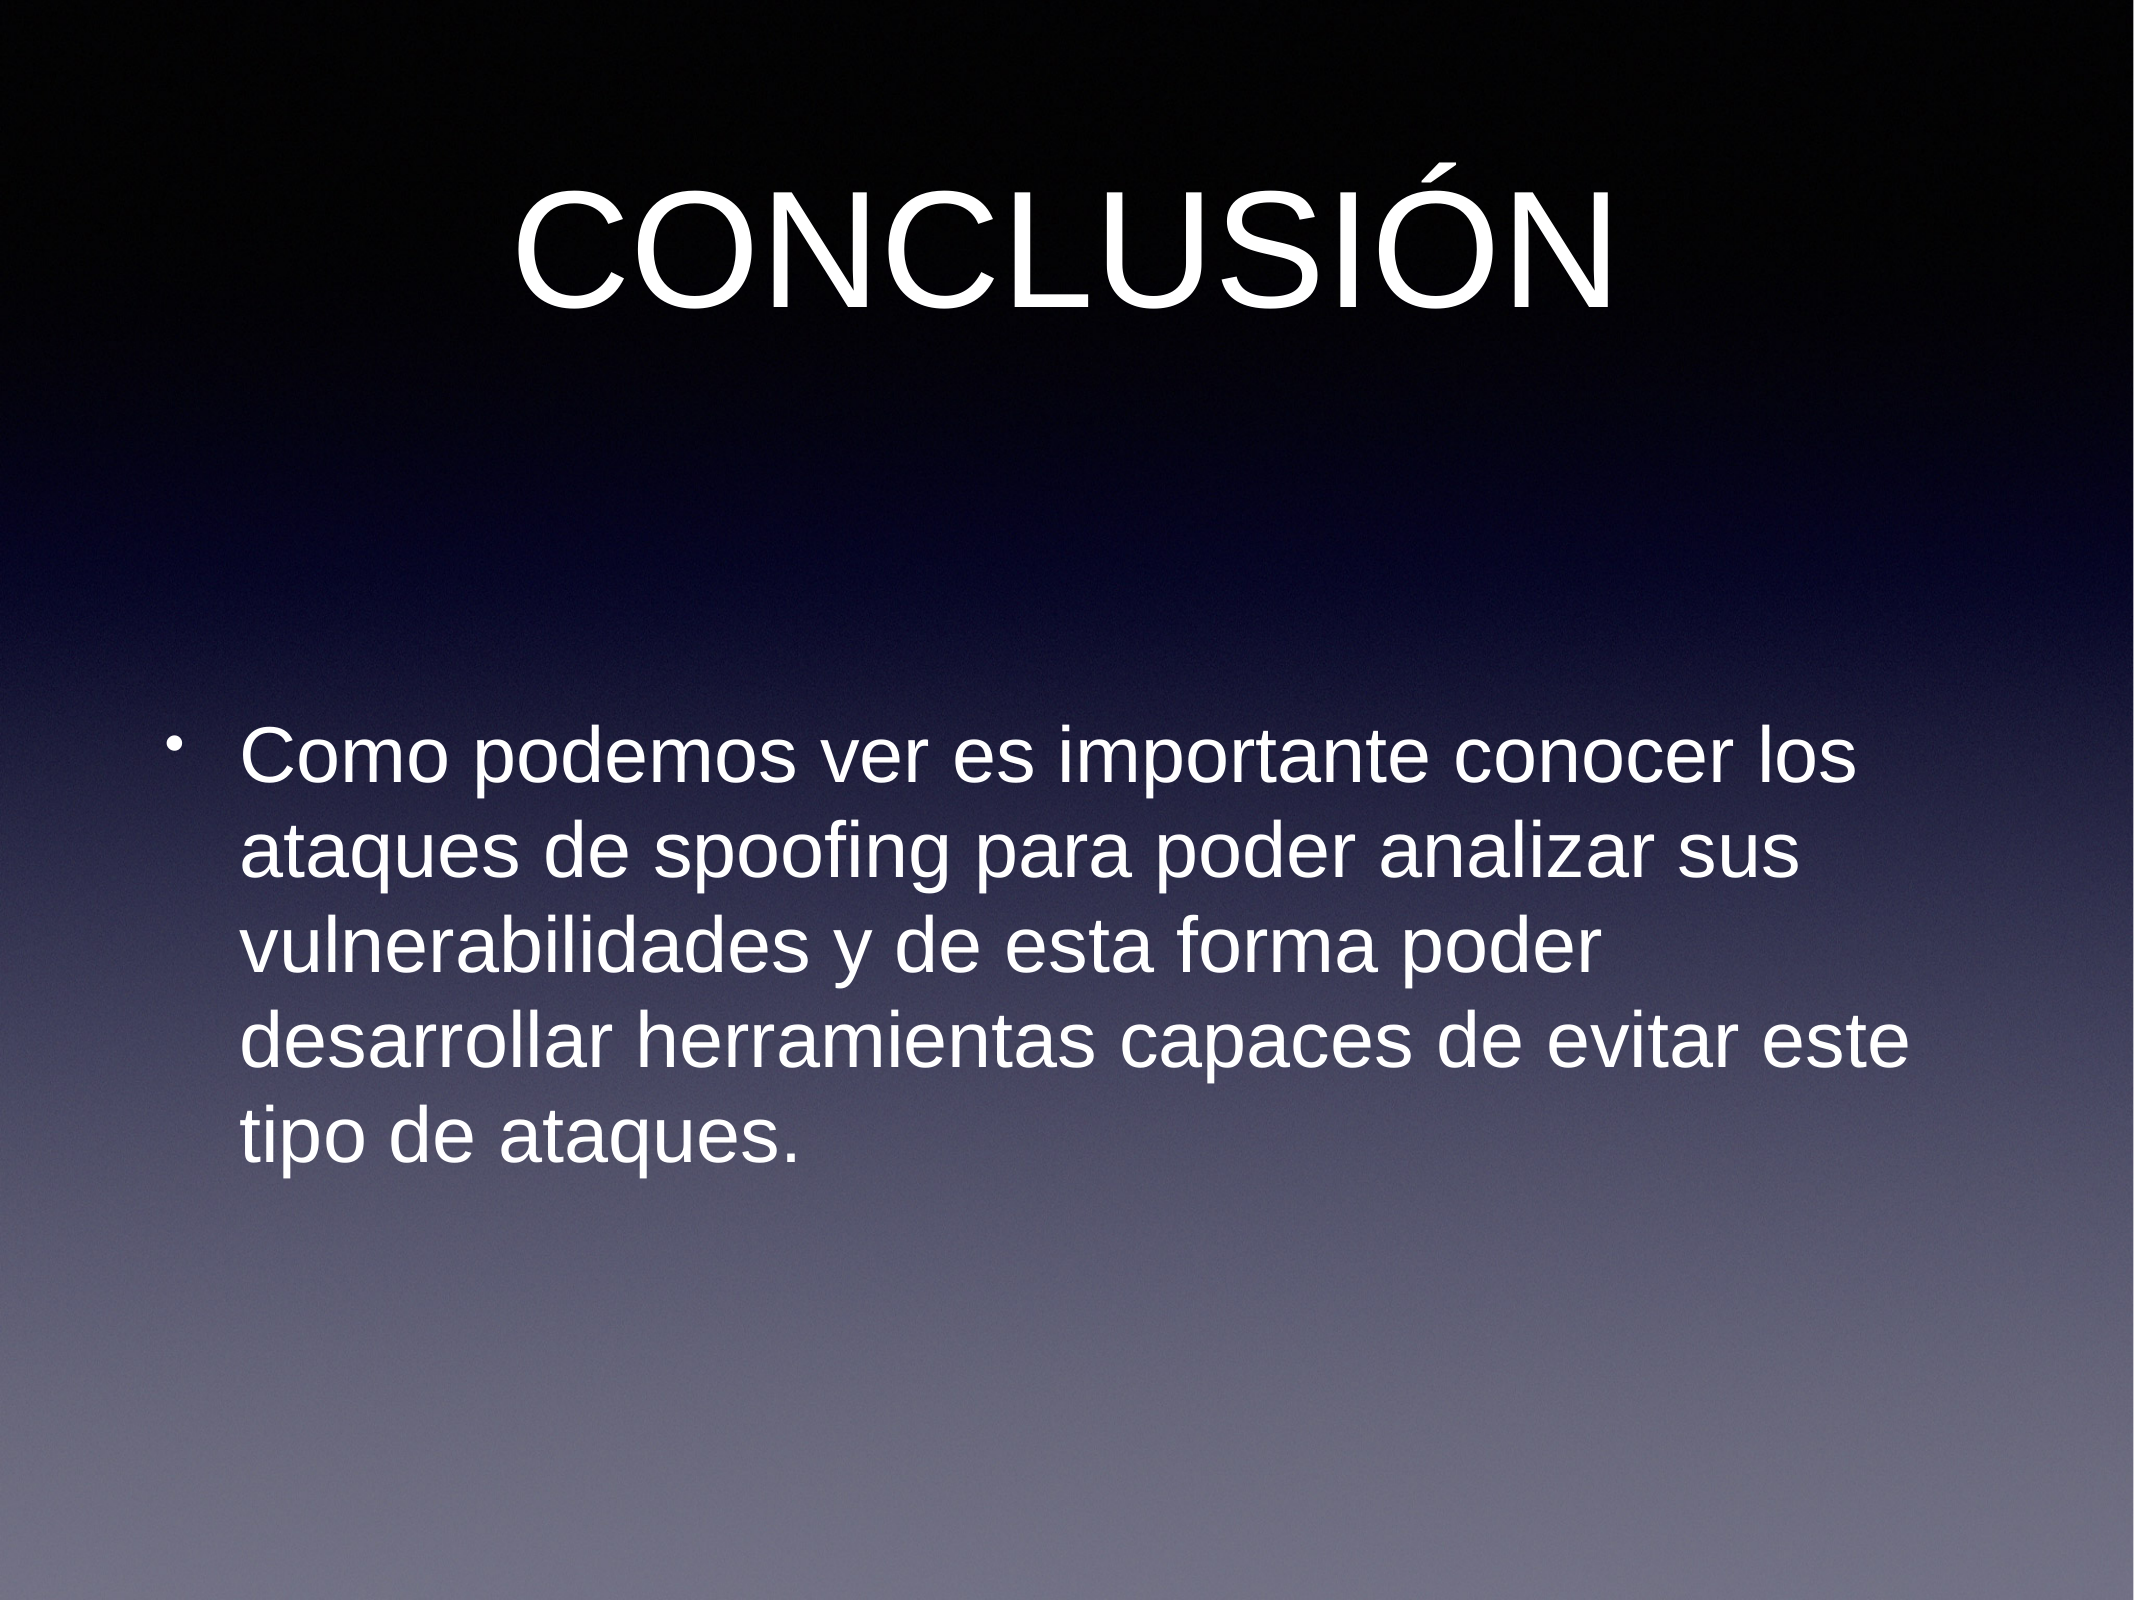

# CONCLUSIÓN
Como podemos ver es importante conocer los ataques de spoofing para poder analizar sus vulnerabilidades y de esta forma poder desarrollar herramientas capaces de evitar este tipo de ataques.